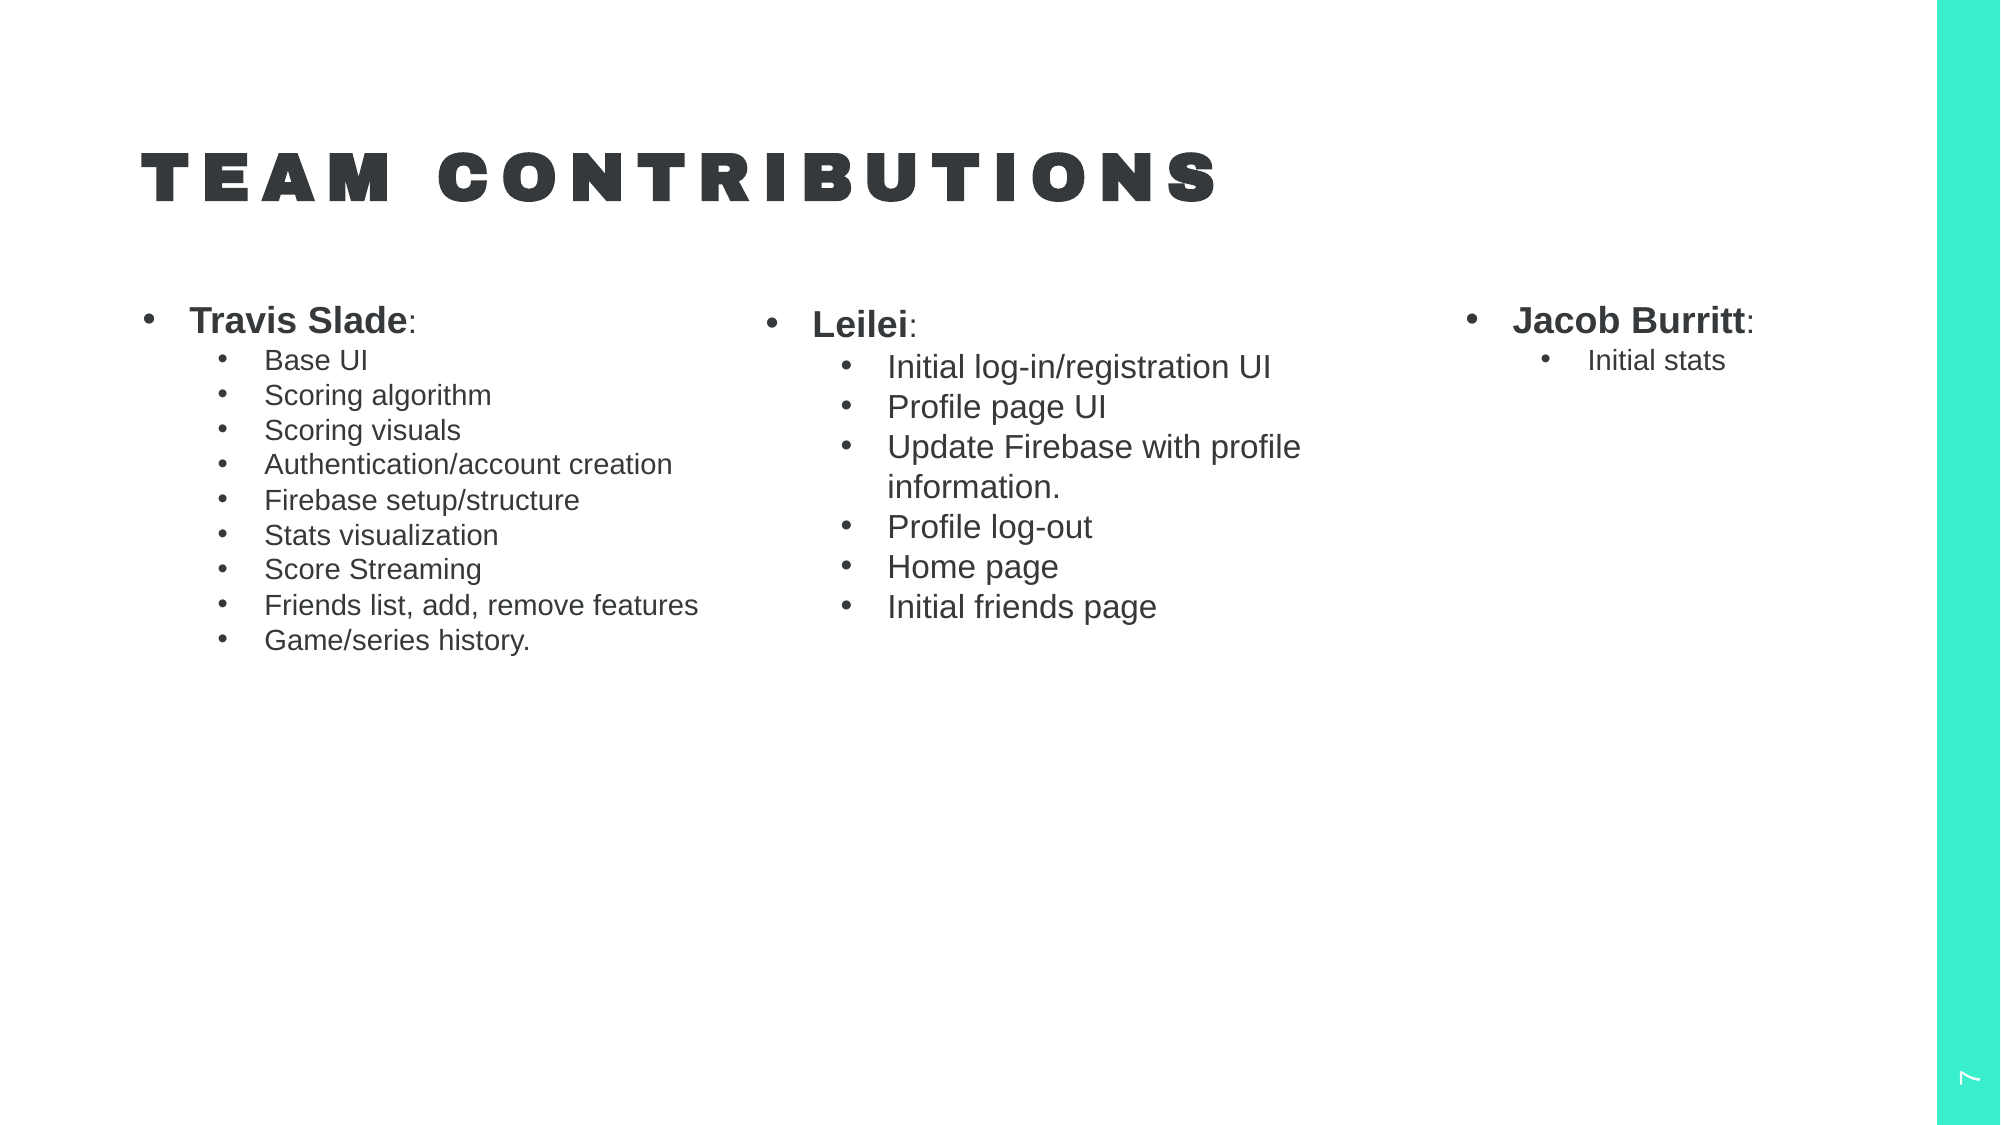

# Team Contributions
Travis Slade:
Base UI
Scoring algorithm
Scoring visuals
Authentication/account creation
Firebase setup/structure
Stats visualization
Score Streaming
Friends list, add, remove features
Game/series history.

Jacob Burritt:
Initial stats

Leilei:
Initial log-in/registration UI
Profile page UI
Update Firebase with profile information.
Profile log-out
Home page
Initial friends page

7